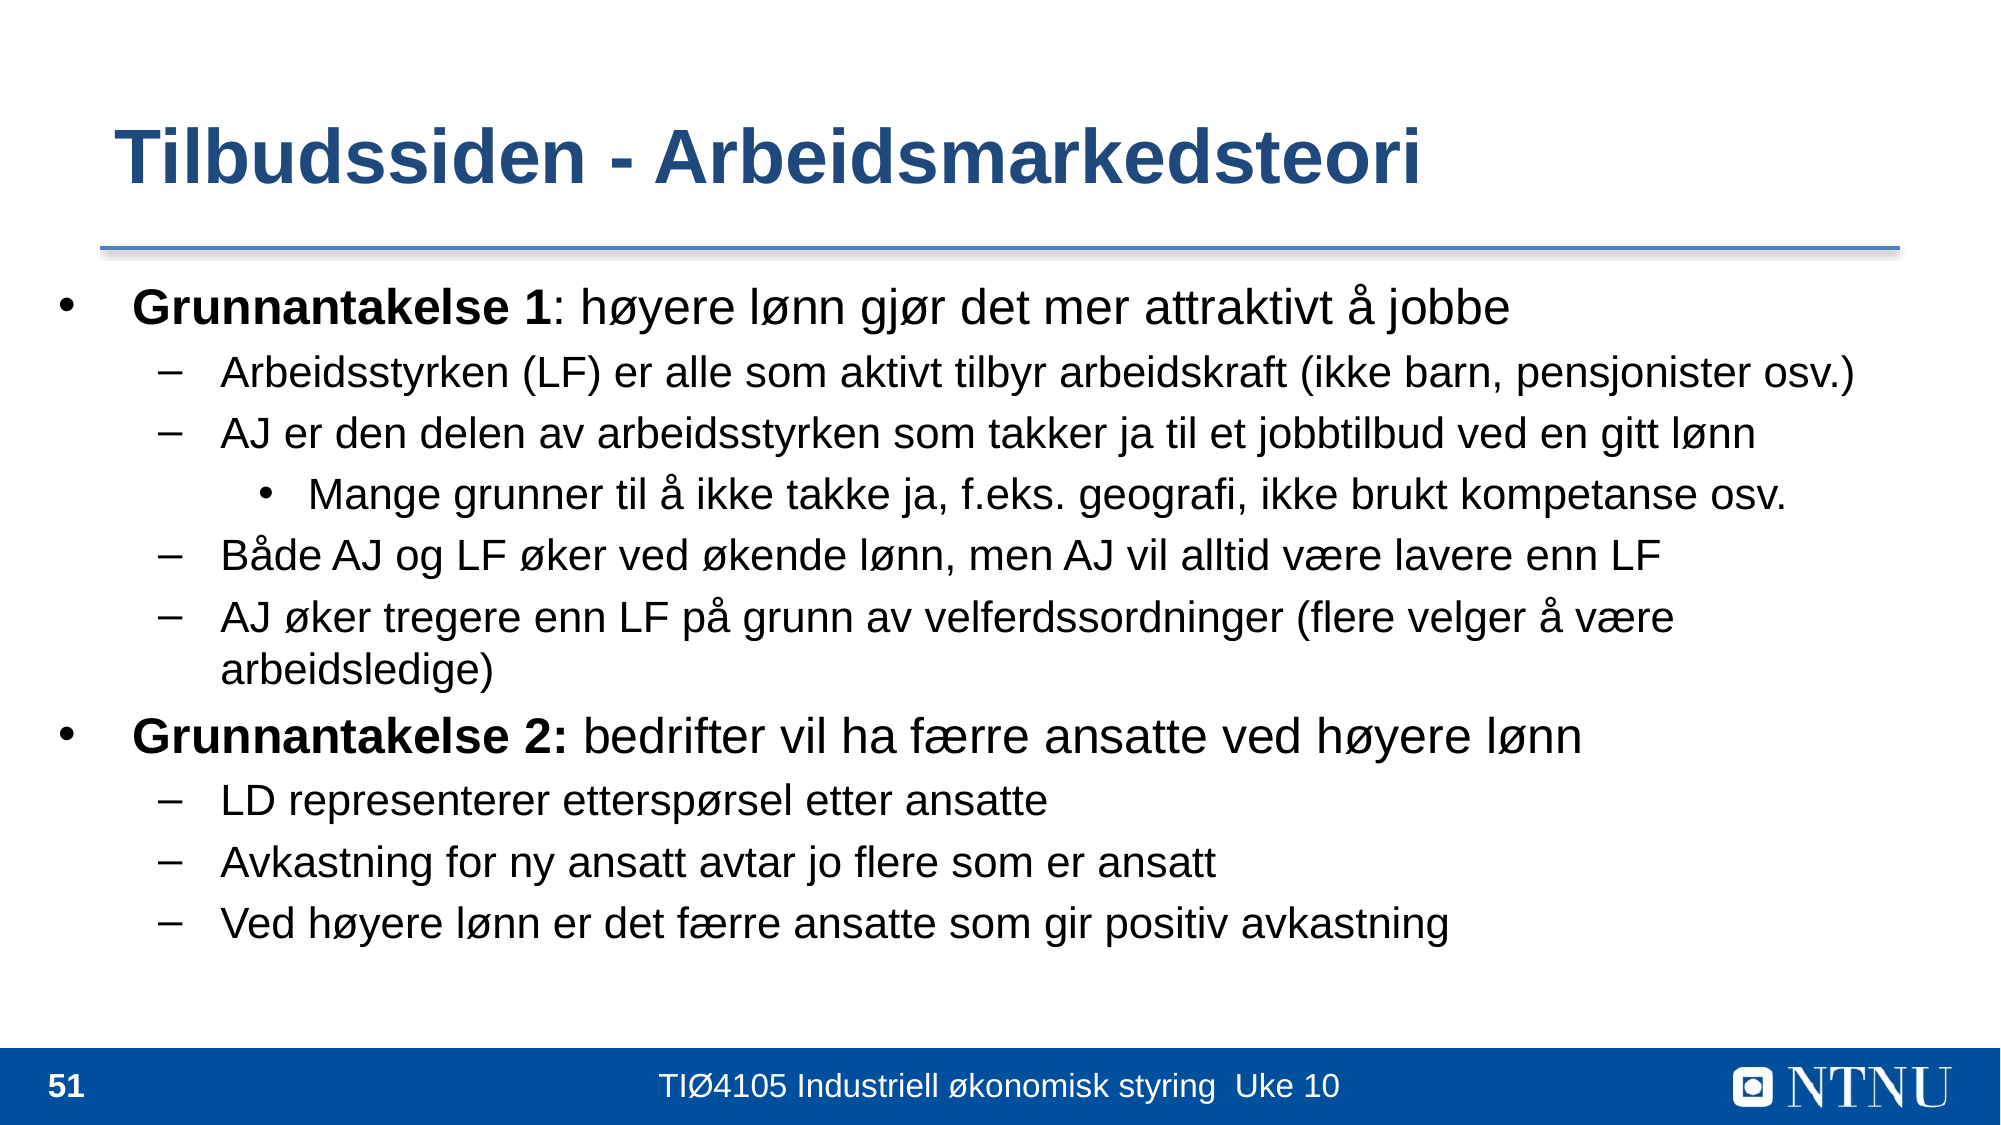

# Tilbudssiden - Arbeidsmarkedsteori
Grunnantakelse 1: høyere lønn gjør det mer attraktivt å jobbe
Arbeidsstyrken (LF) er alle som aktivt tilbyr arbeidskraft (ikke barn, pensjonister osv.)
AJ er den delen av arbeidsstyrken som takker ja til et jobbtilbud ved en gitt lønn
Mange grunner til å ikke takke ja, f.eks. geografi, ikke brukt kompetanse osv.
Både AJ og LF øker ved økende lønn, men AJ vil alltid være lavere enn LF
AJ øker tregere enn LF på grunn av velferdssordninger (flere velger å være arbeidsledige)
Grunnantakelse 2: bedrifter vil ha færre ansatte ved høyere lønn
LD representerer etterspørsel etter ansatte
Avkastning for ny ansatt avtar jo flere som er ansatt
Ved høyere lønn er det færre ansatte som gir positiv avkastning

51
TIØ4105 Industriell økonomisk styring  Uke 10